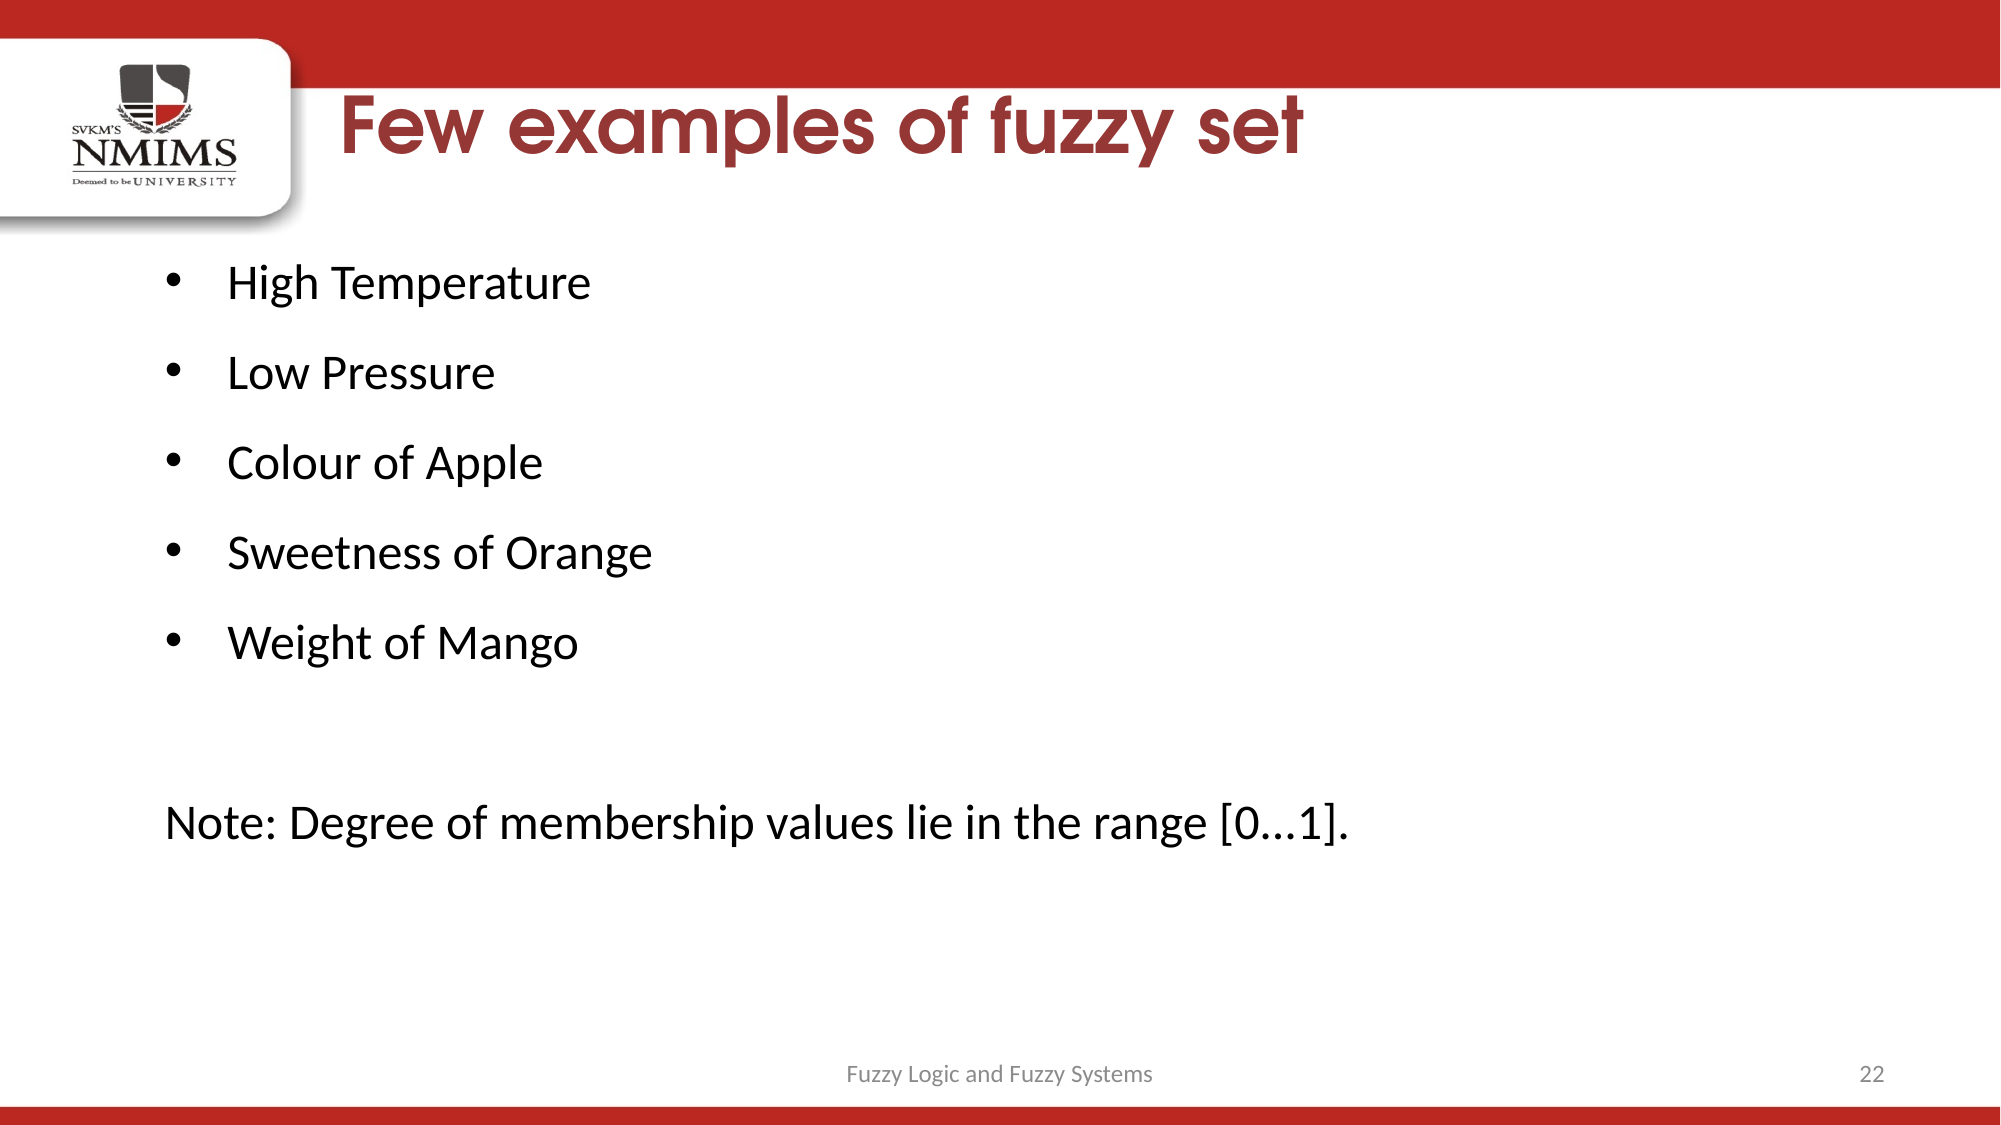

Few examples of fuzzy set
High Temperature
Low Pressure
Colour of Apple
Sweetness of Orange
Weight of Mango

Note: Degree of membership values lie in the range [0...1].
Fuzzy Logic and Fuzzy Systems
22